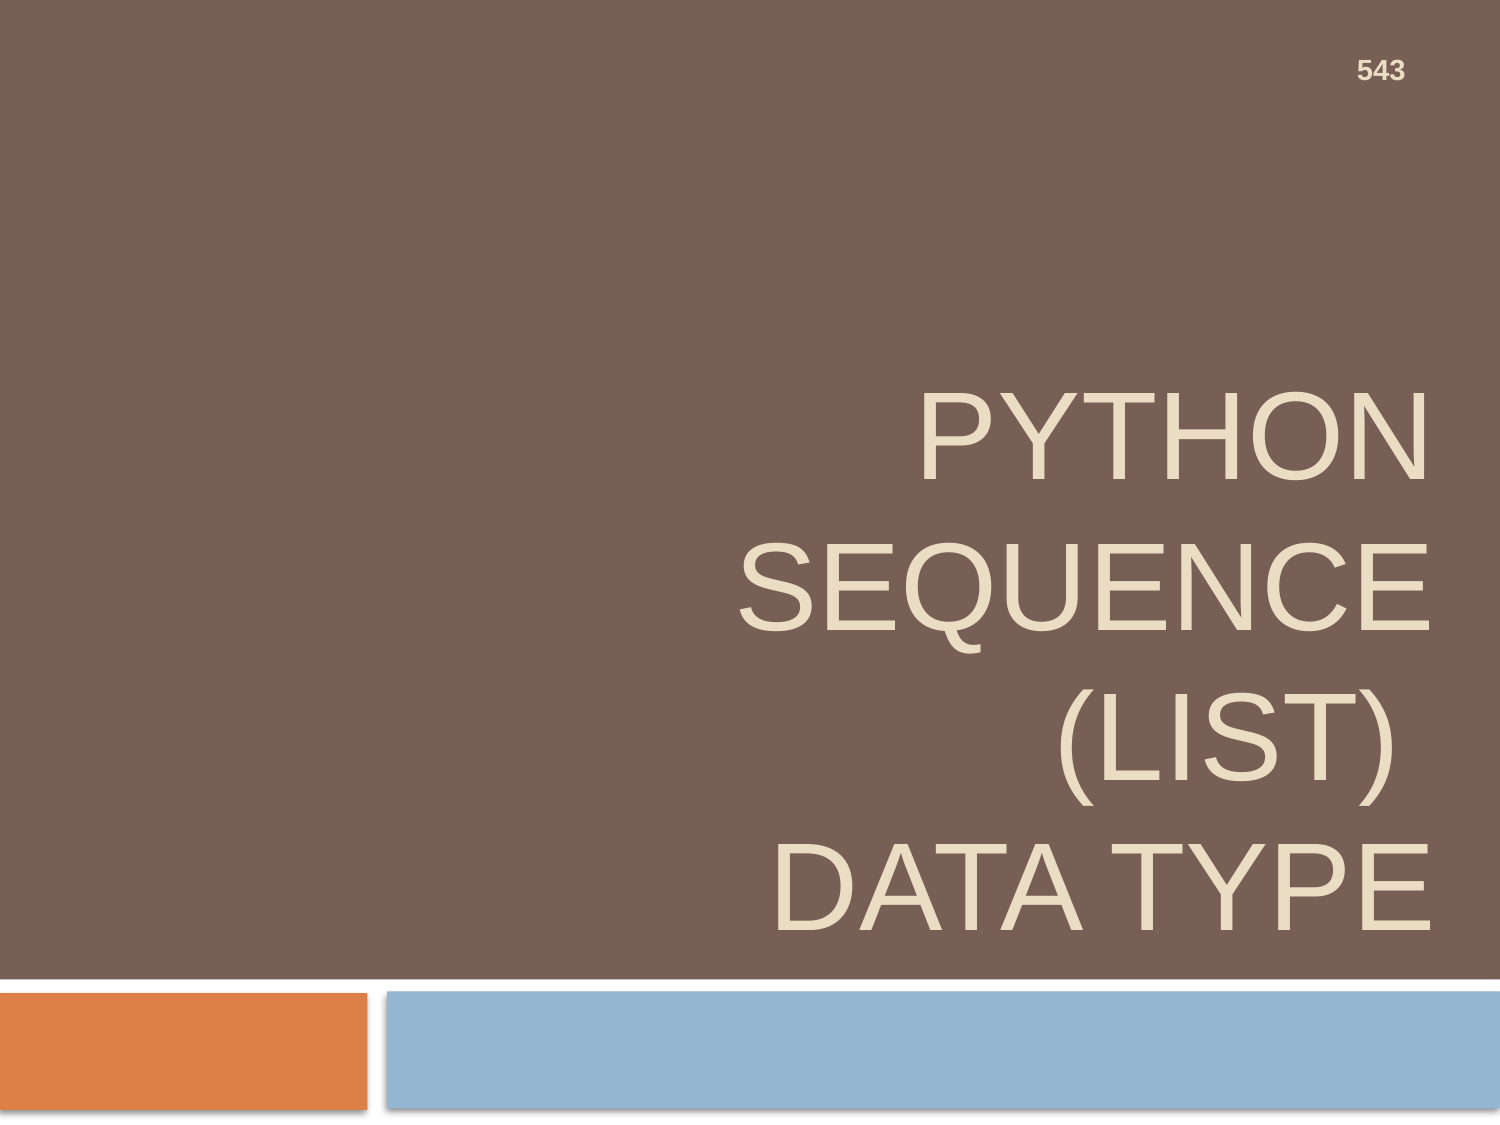

543
# Python sequence (list) data type